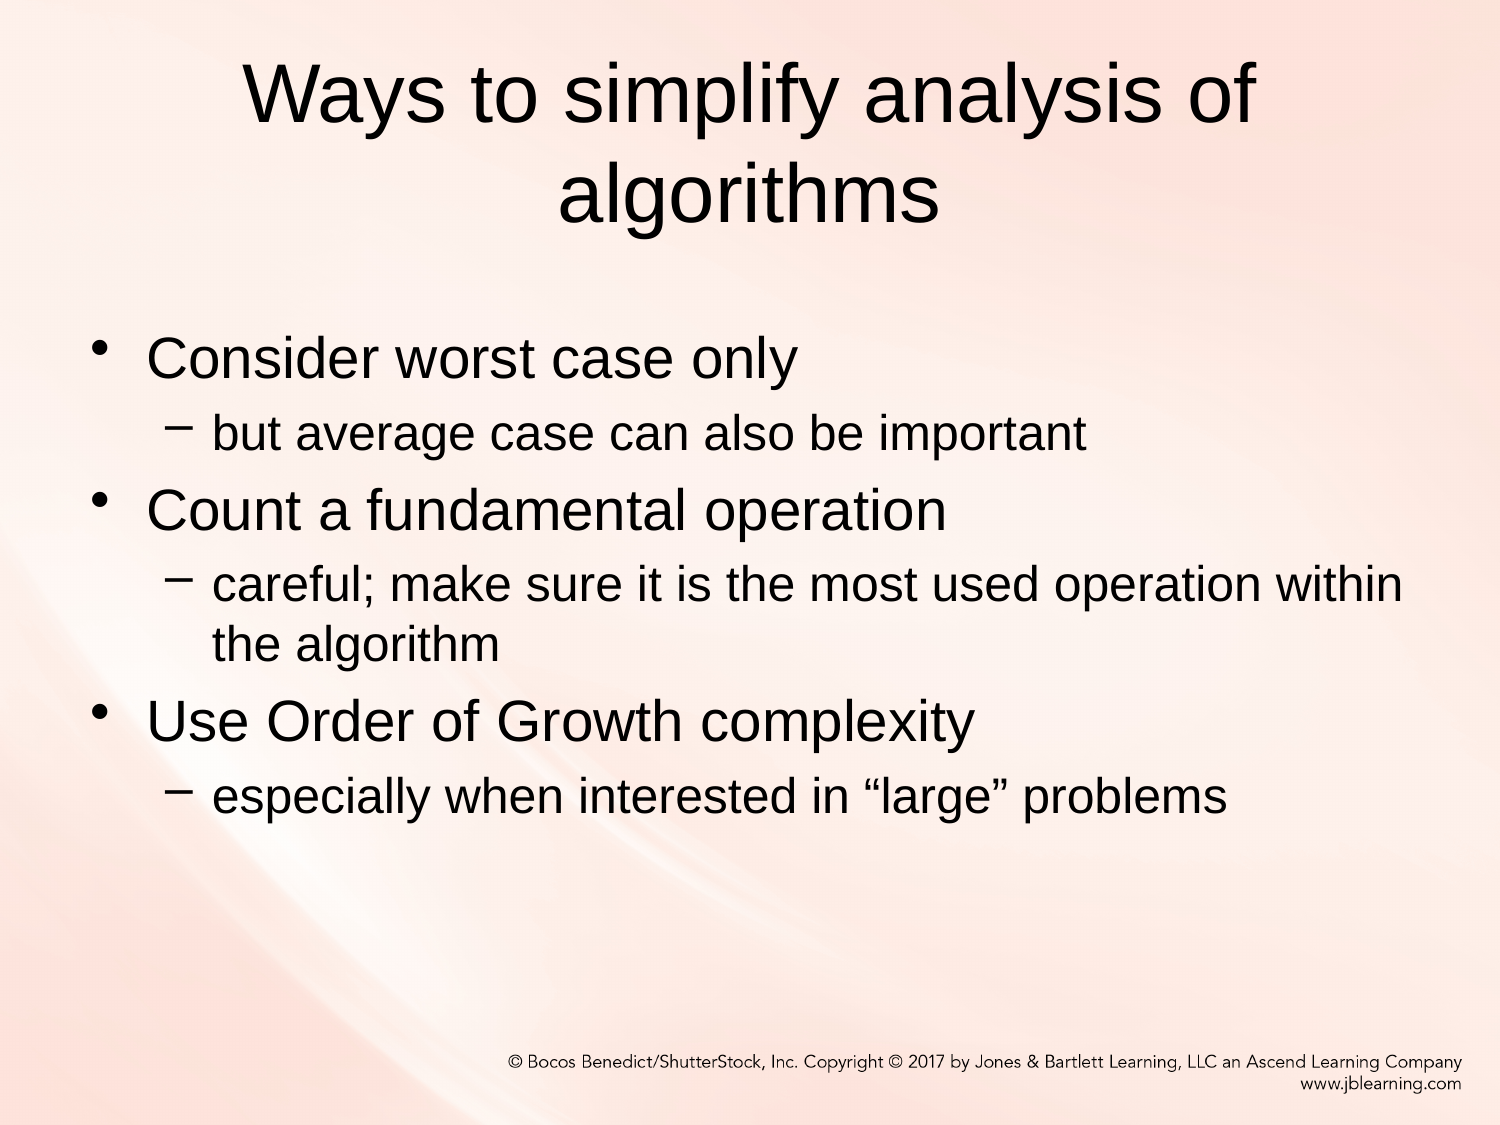

# Ways to simplify analysis of algorithms
Consider worst case only
but average case can also be important
Count a fundamental operation
careful; make sure it is the most used operation within the algorithm
Use Order of Growth complexity
especially when interested in “large” problems